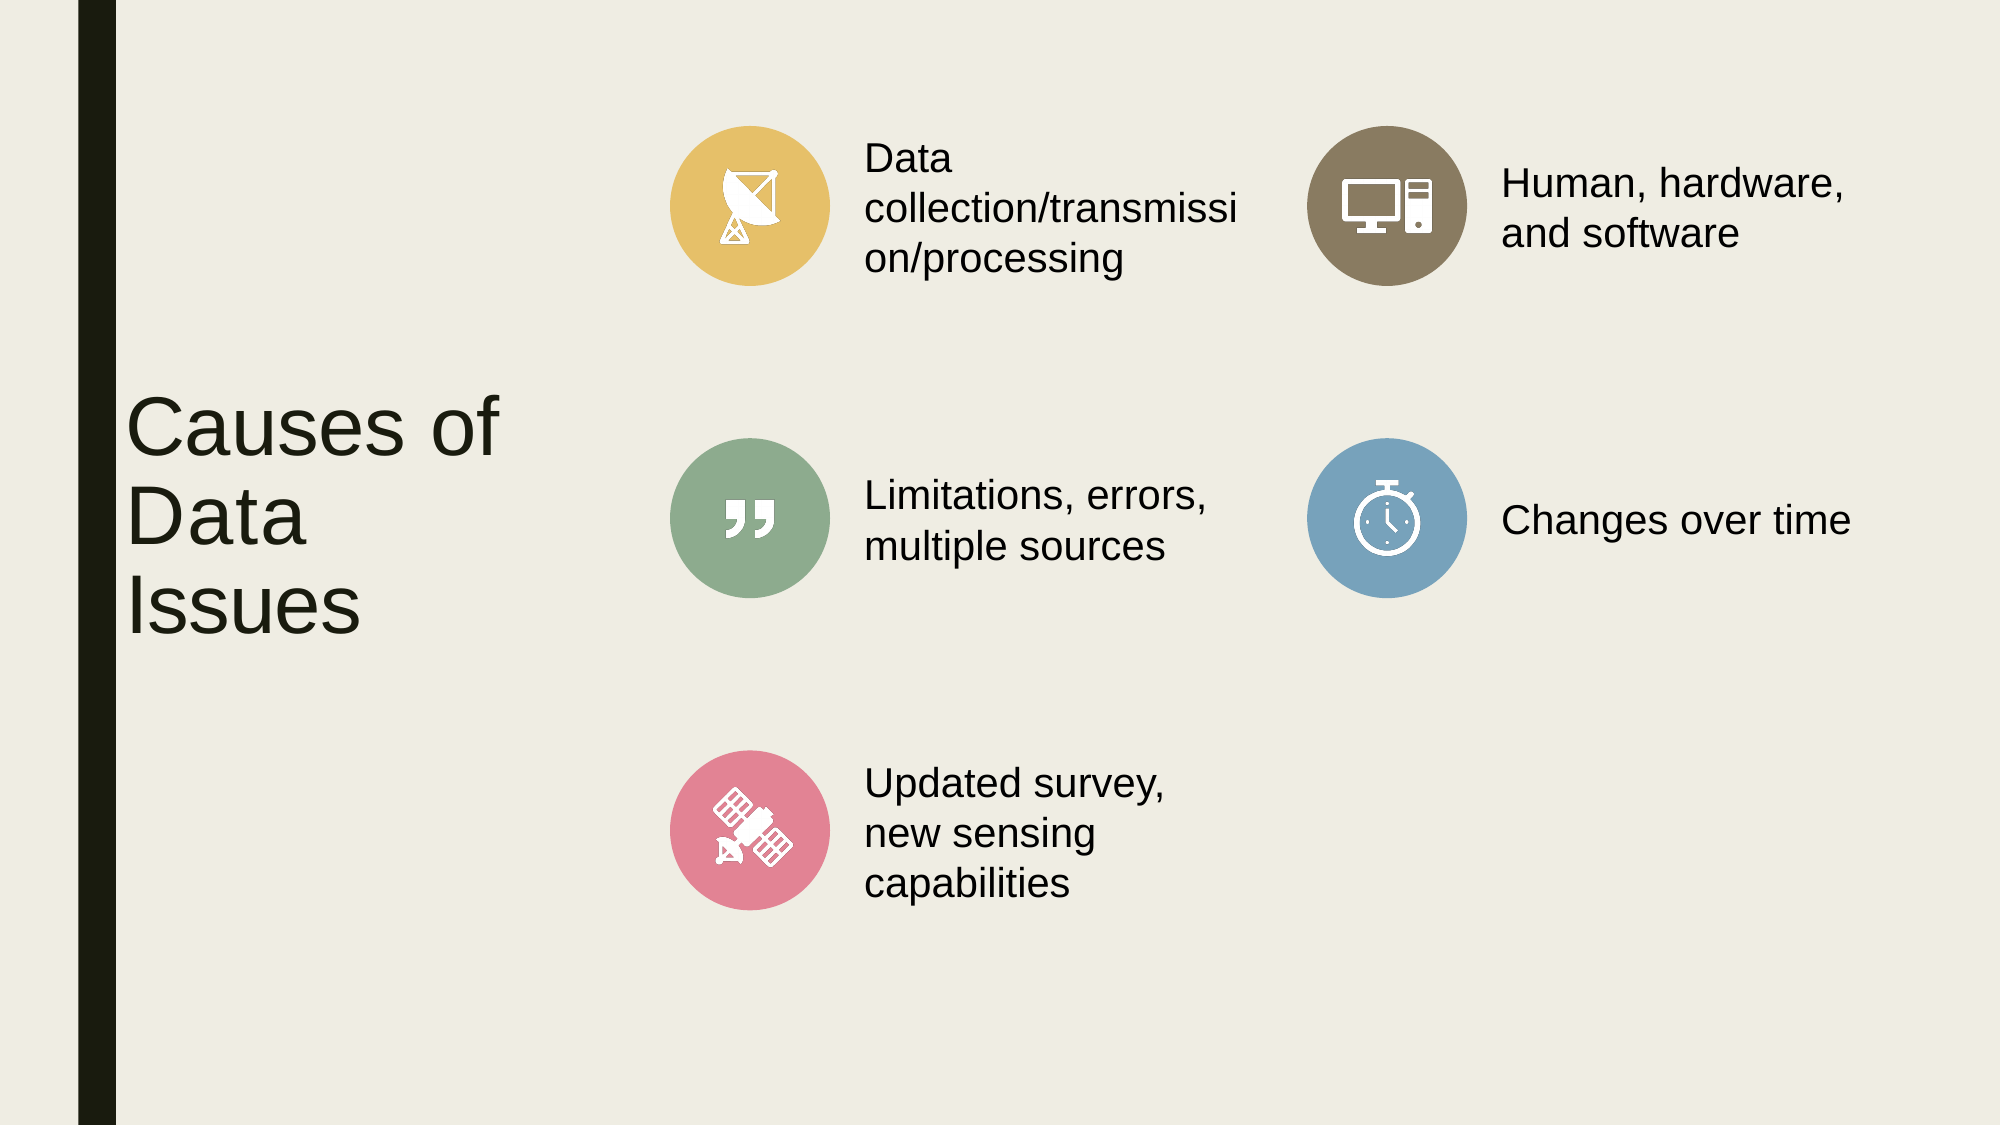

# Causes of Data Issues
Data collection/transmission/processing
Human, hardware, and software
Limitations, errors, multiple sources
Changes over time
Updated survey, new sensing capabilities